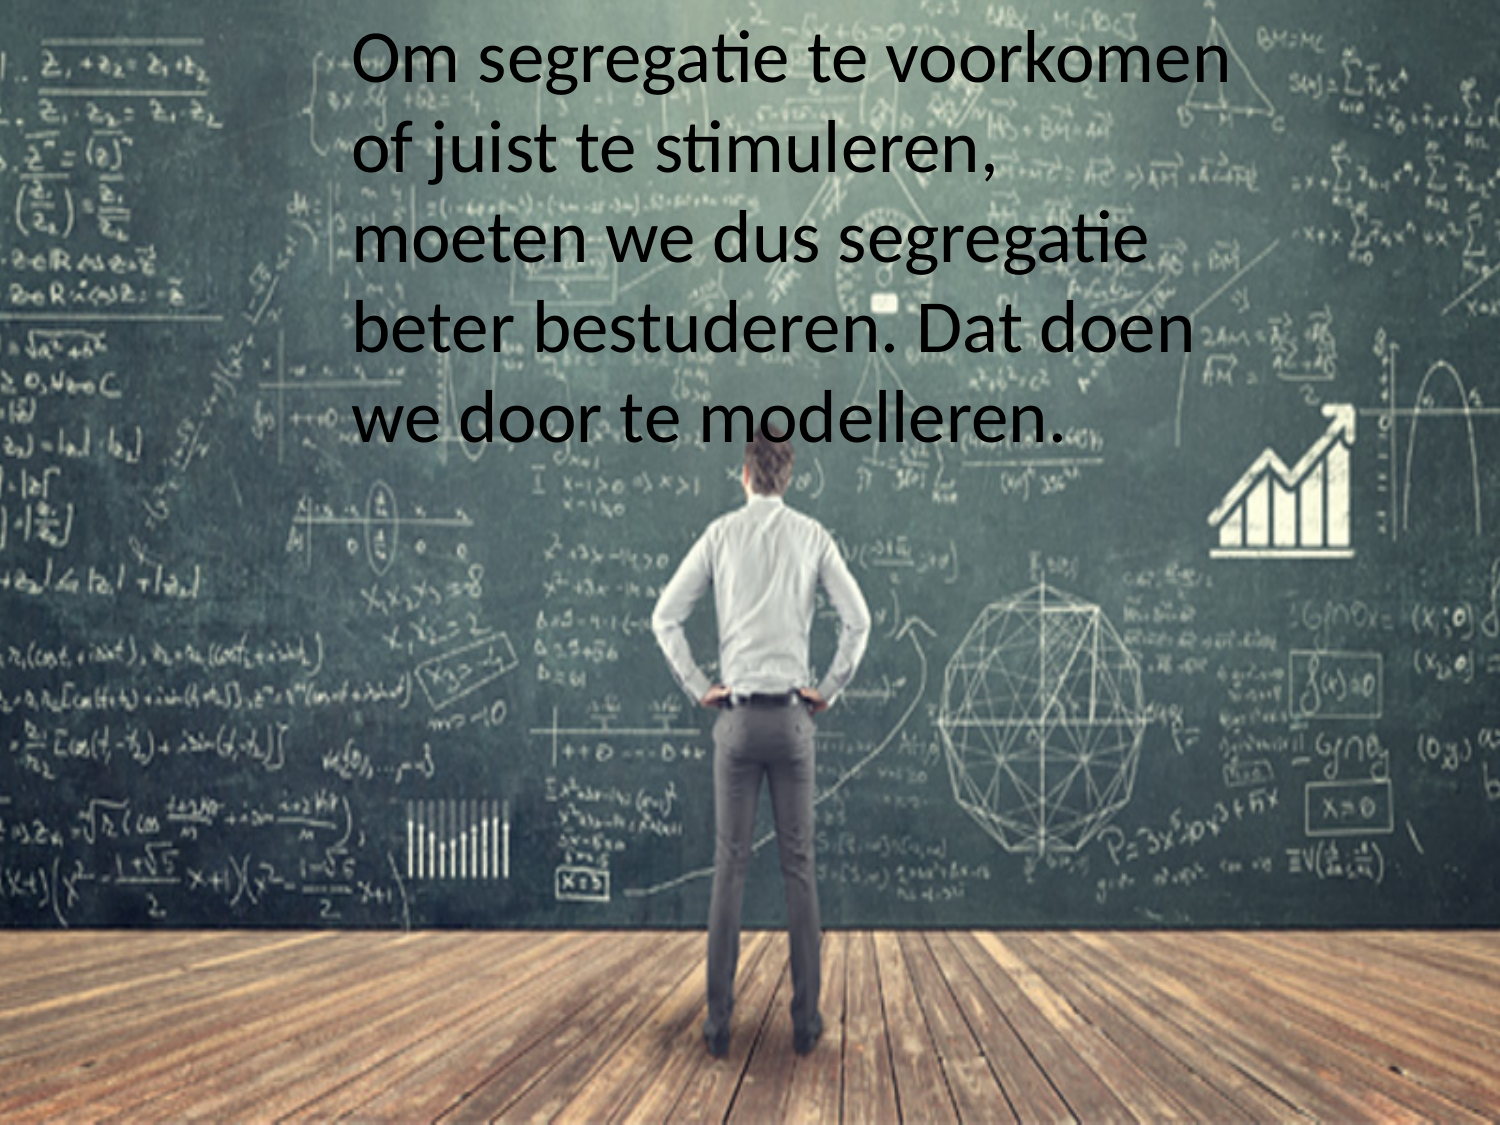

Om segregatie te voorkomen of juist te stimuleren, moeten we dus segregatie beter bestuderen. Dat doen we door te modelleren.